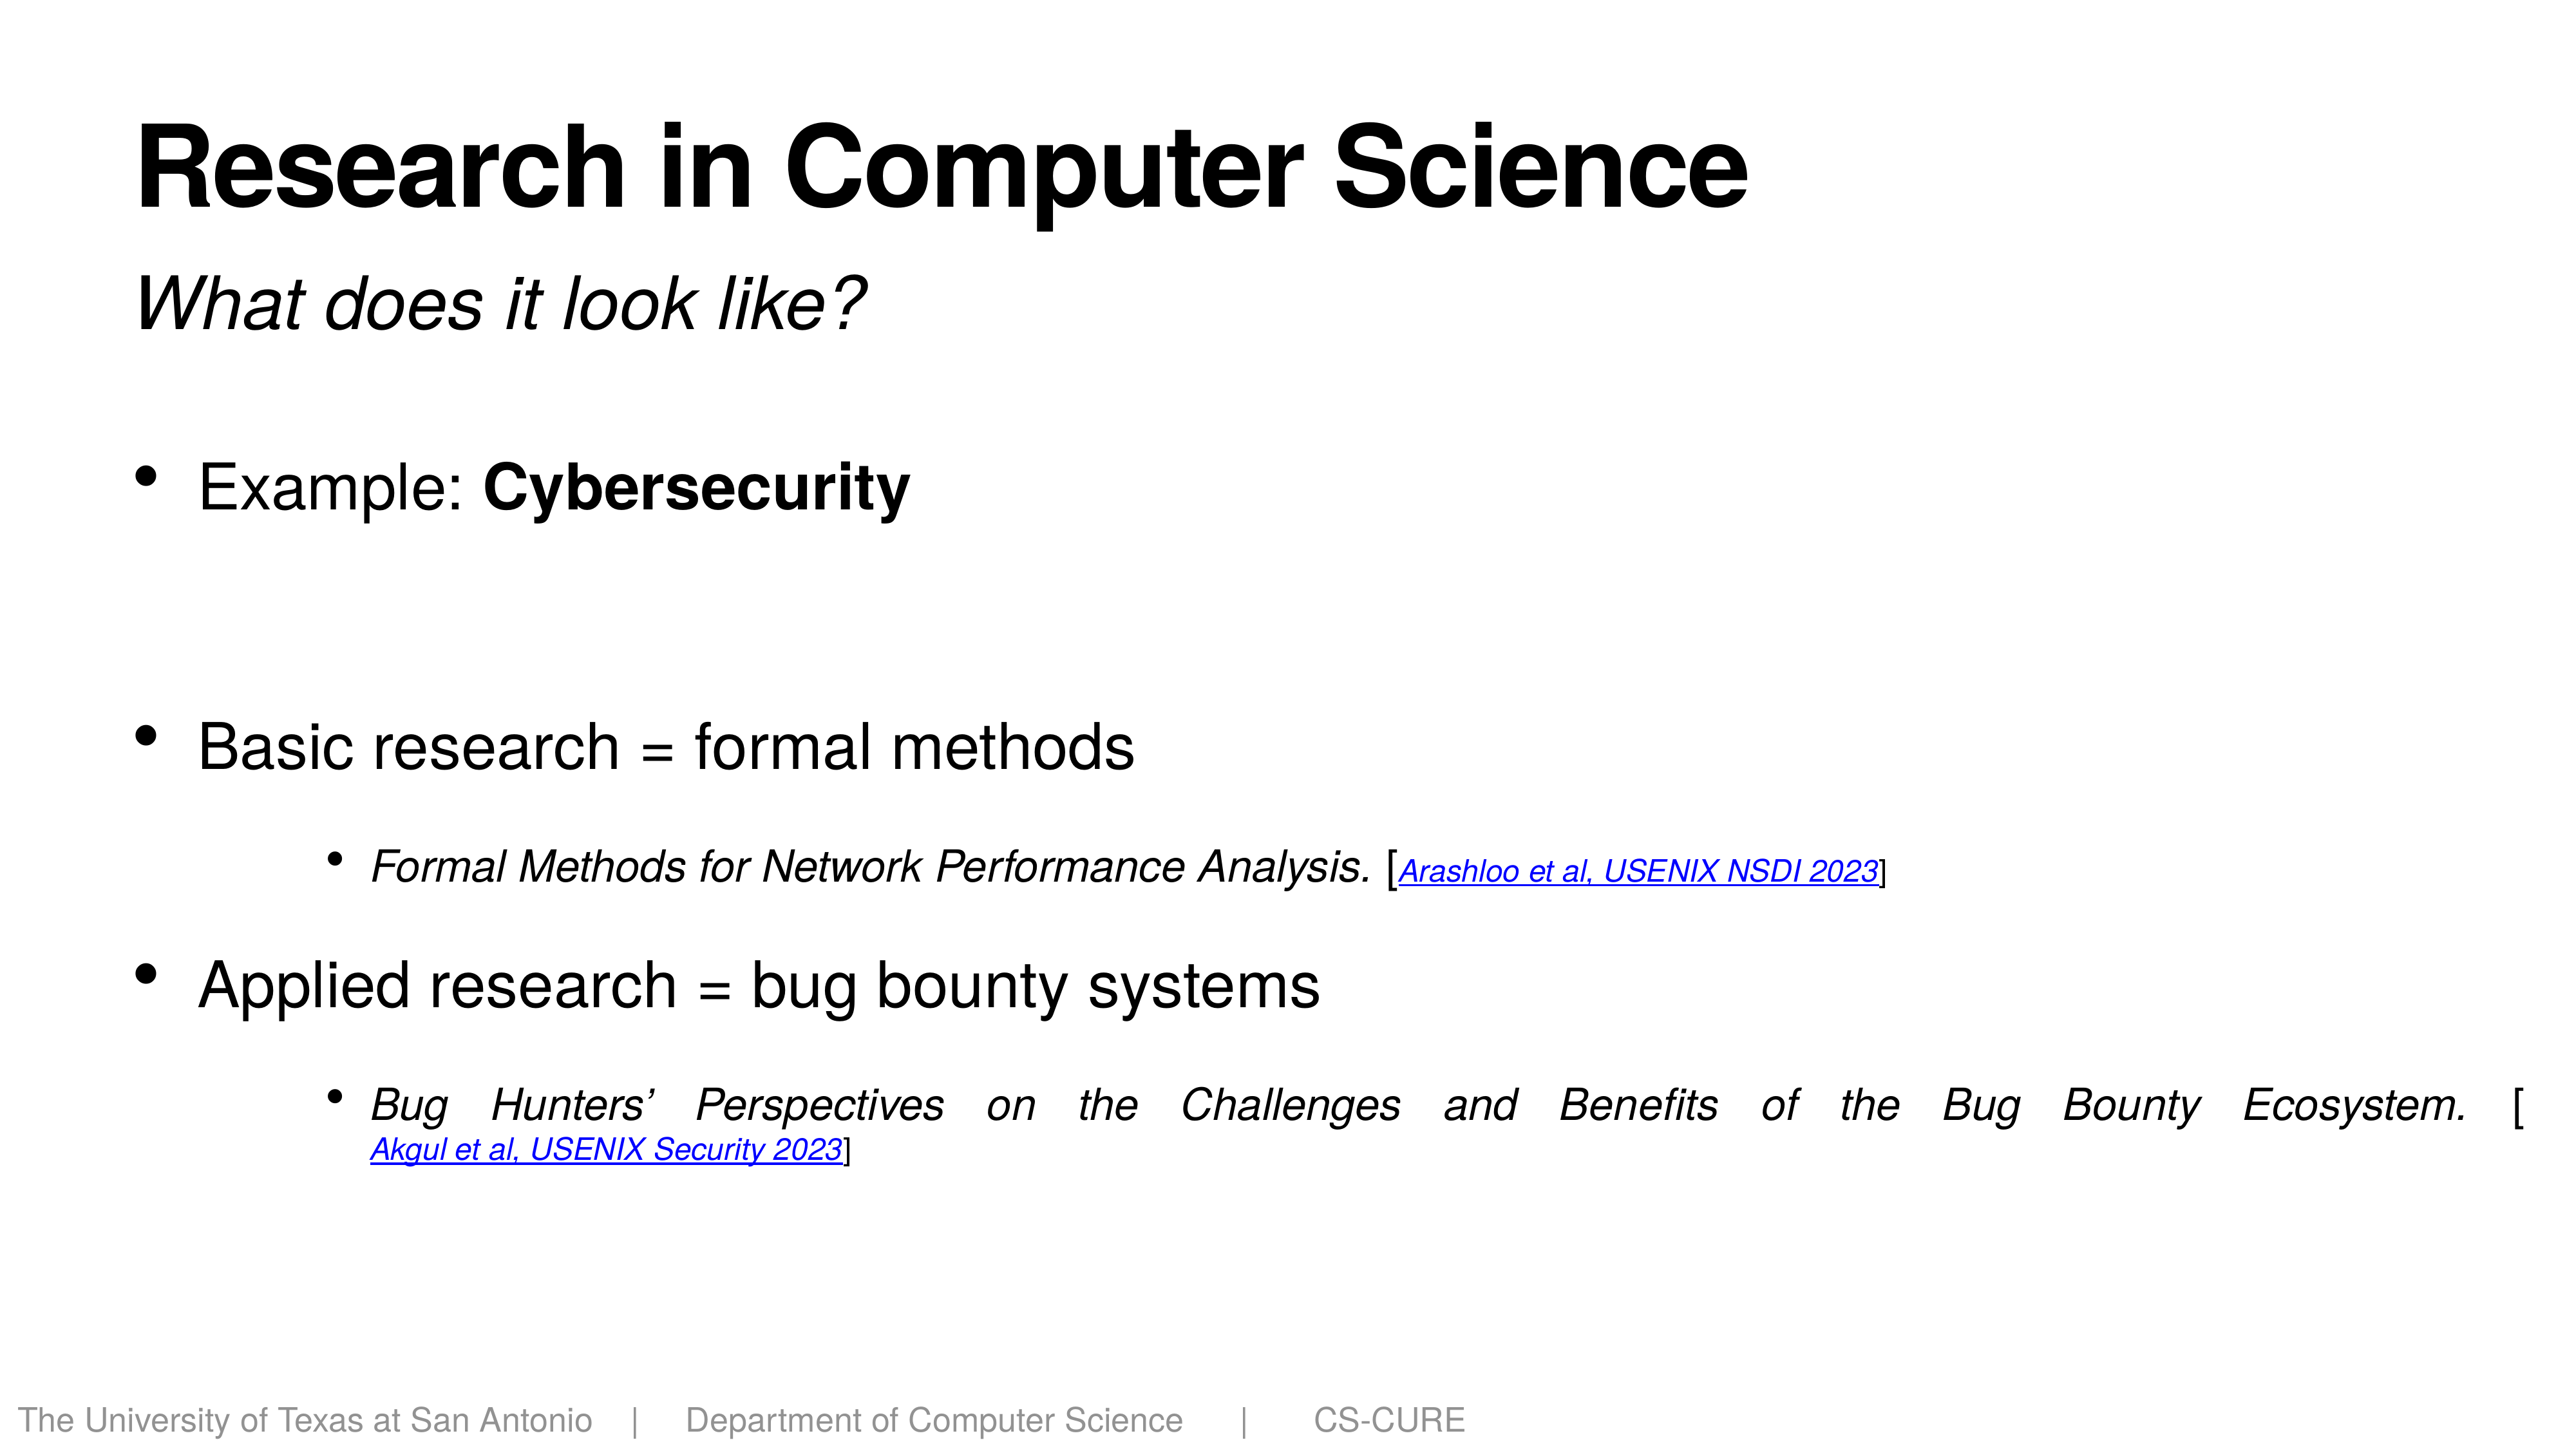

# Research in Computer Science
What does it look like?
Example: Cybersecurity

Basic research = formal methods
Formal Methods for Network Performance Analysis. [Arashloo et al, USENIX NSDI 2023]
Applied research = bug bounty systems
Bug Hunters’ Perspectives on the Challenges and Benefits of the Bug Bounty Ecosystem. [Akgul et al, USENIX Security 2023]
13